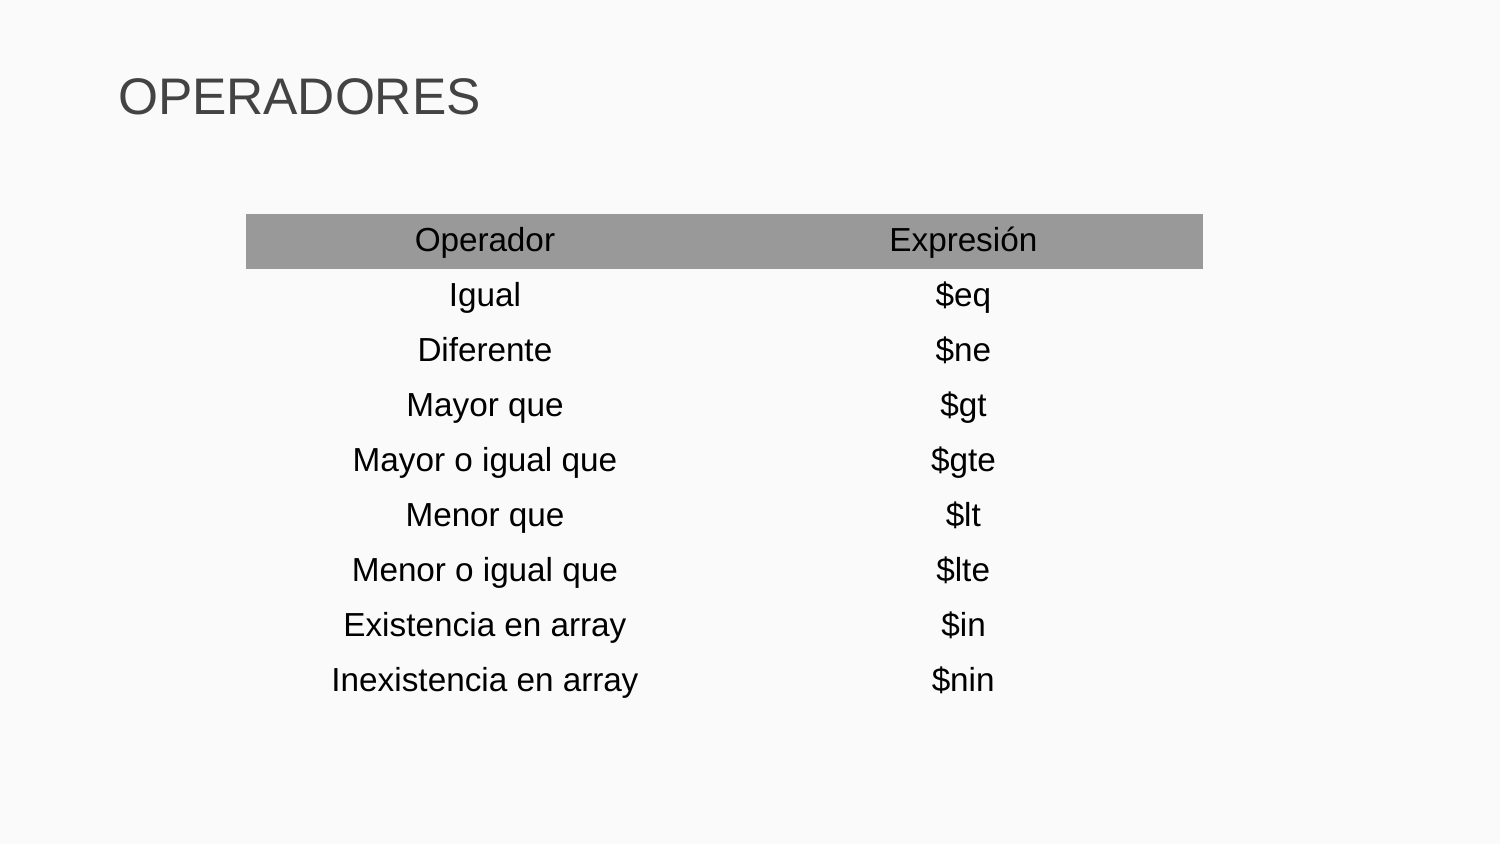

# OPERADORES
| Operador | Expresión |
| --- | --- |
| Igual | $eq |
| Diferente | $ne |
| Mayor que | $gt |
| Mayor o igual que | $gte |
| Menor que | $lt |
| Menor o igual que | $lte |
| Existencia en array | $in |
| Inexistencia en array | $nin |